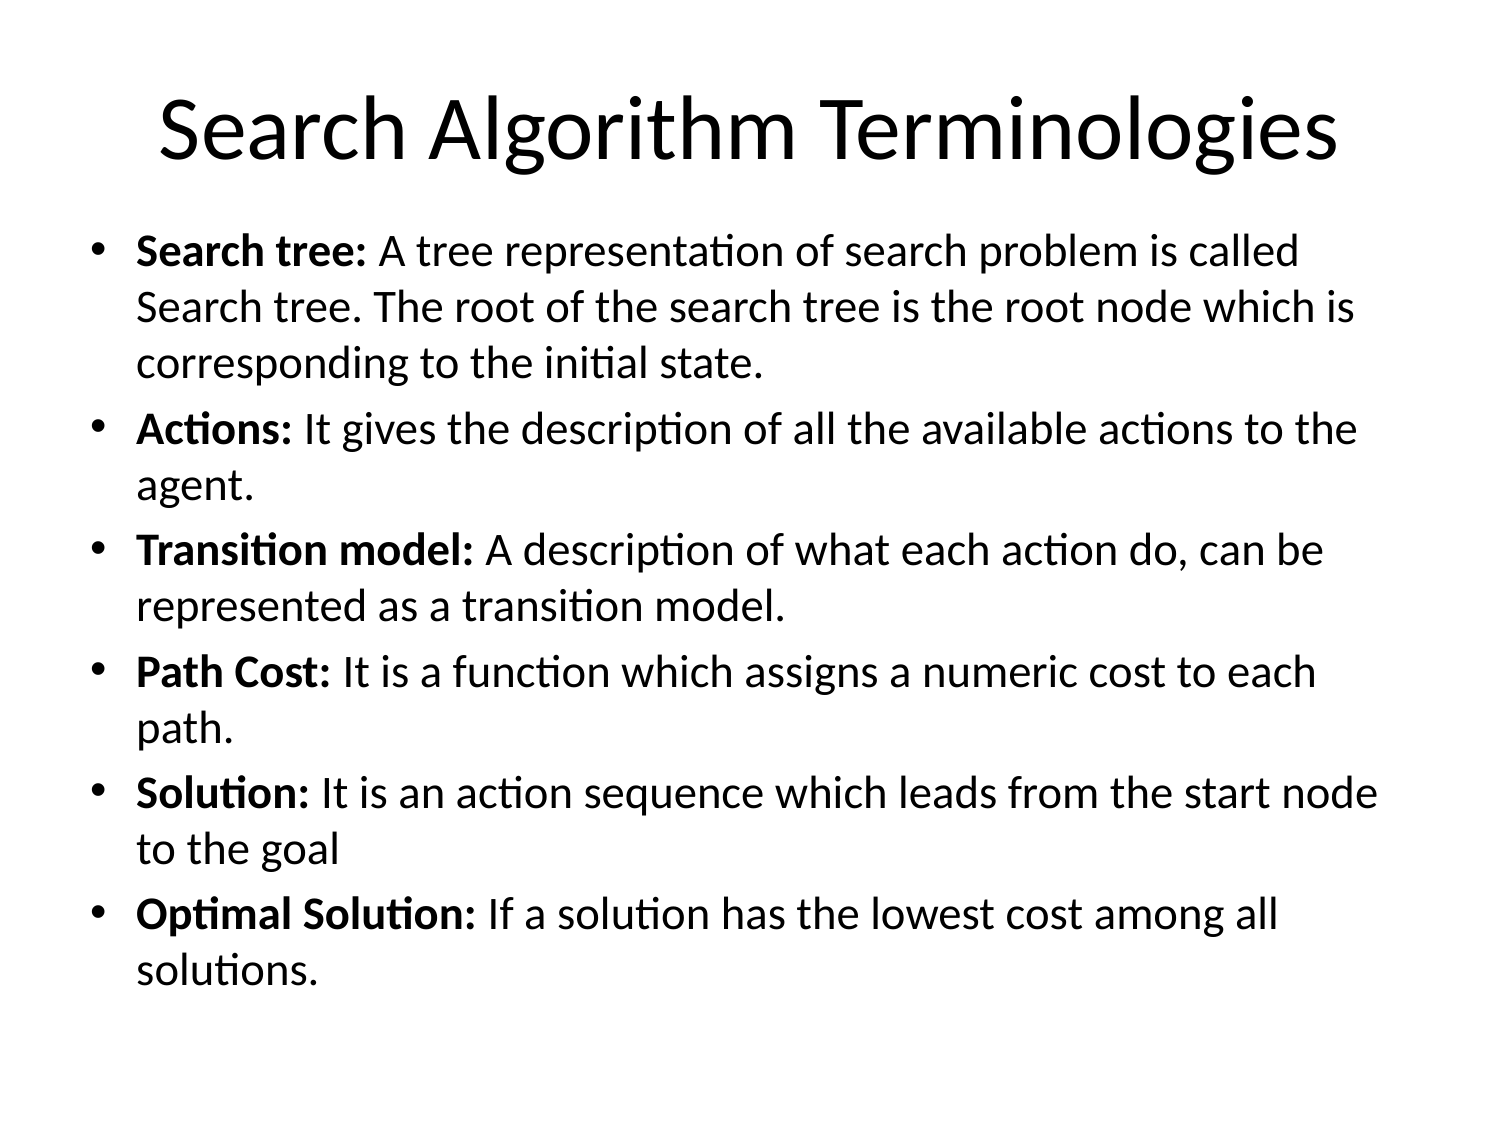

# Search Algorithm Terminologies
Search tree: A tree representation of search problem is called Search tree. The root of the search tree is the root node which is corresponding to the initial state.
Actions: It gives the description of all the available actions to the agent.
Transition model: A description of what each action do, can be represented as a transition model.
Path Cost: It is a function which assigns a numeric cost to each path.
Solution: It is an action sequence which leads from the start node to the goal
Optimal Solution: If a solution has the lowest cost among all solutions.